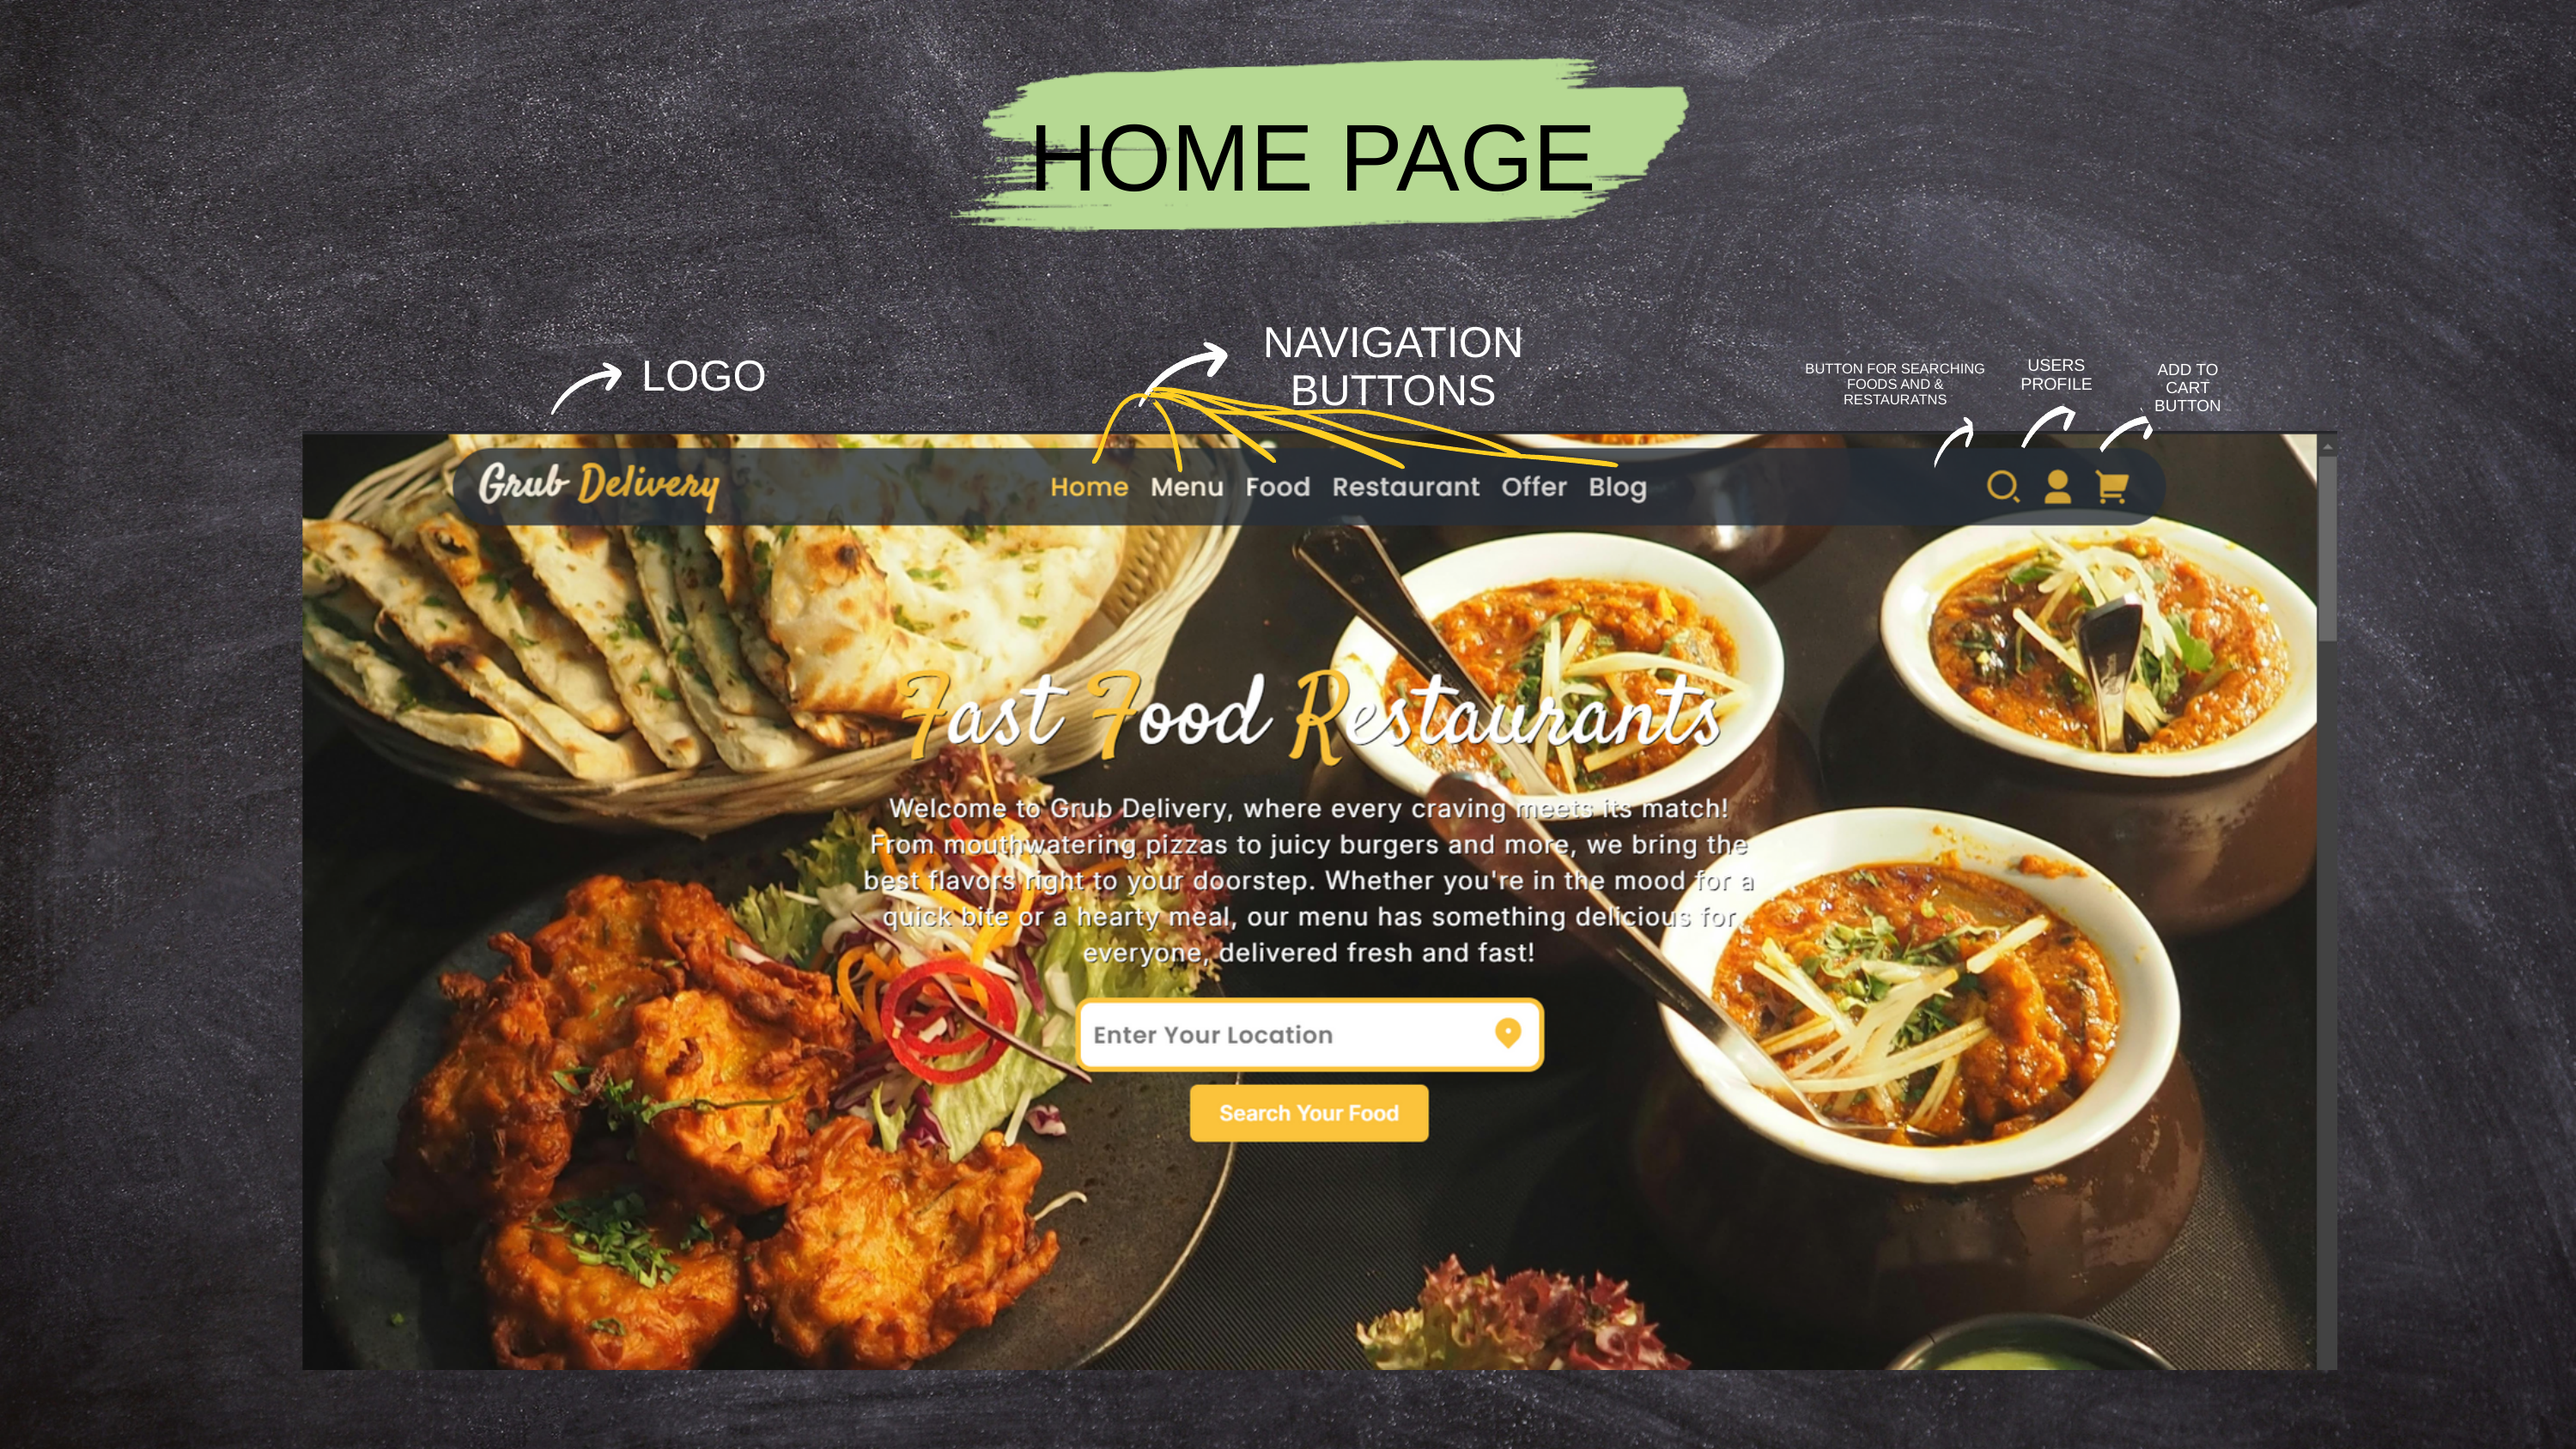

HOME PAGE
NAVIGATION BUTTONS

LOGO
USERS PROFILE
BUTTON FOR SEARCHING FOODS AND & RESTAURATNS
ADD TO CART BUTTON